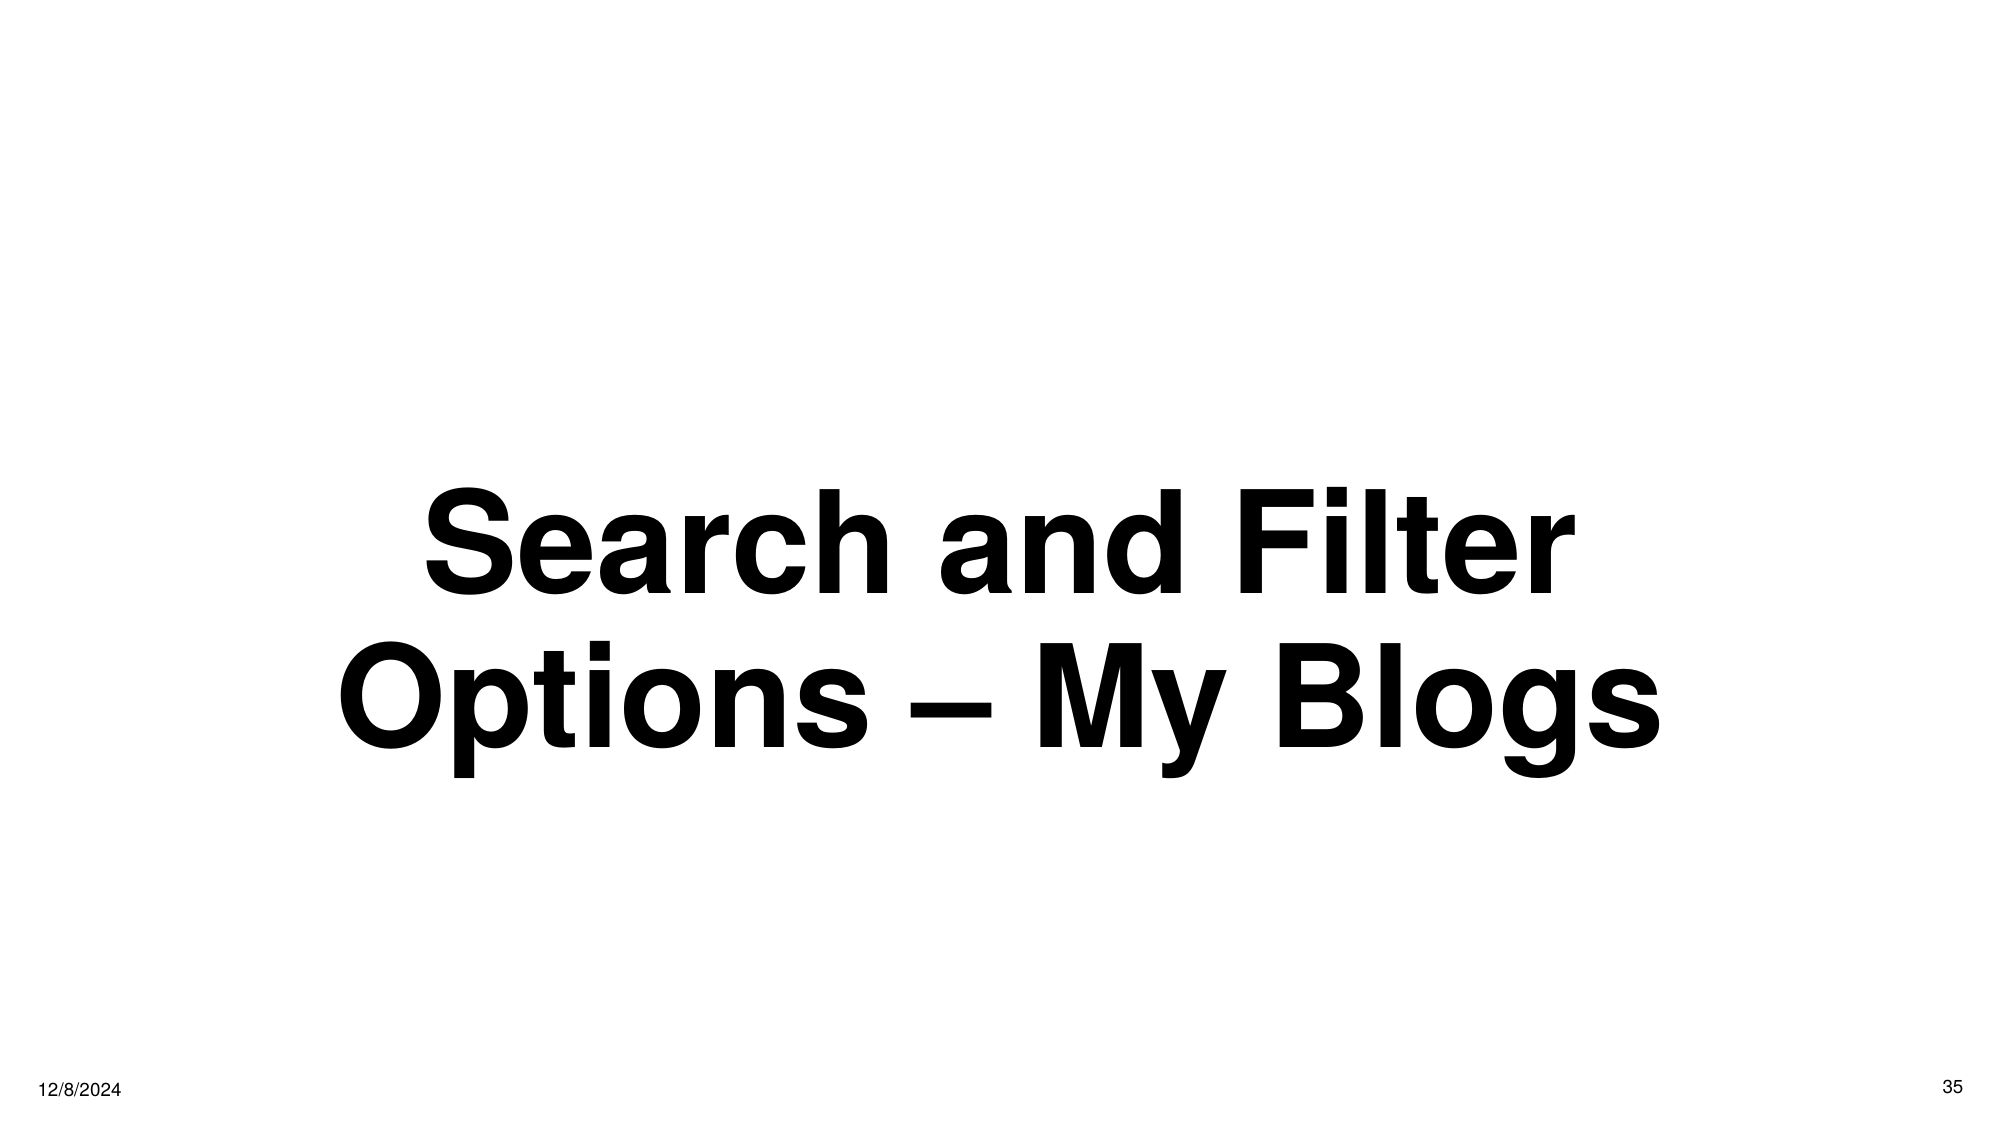

# Search and Filter Options – My Blogs

12/8/2024

35